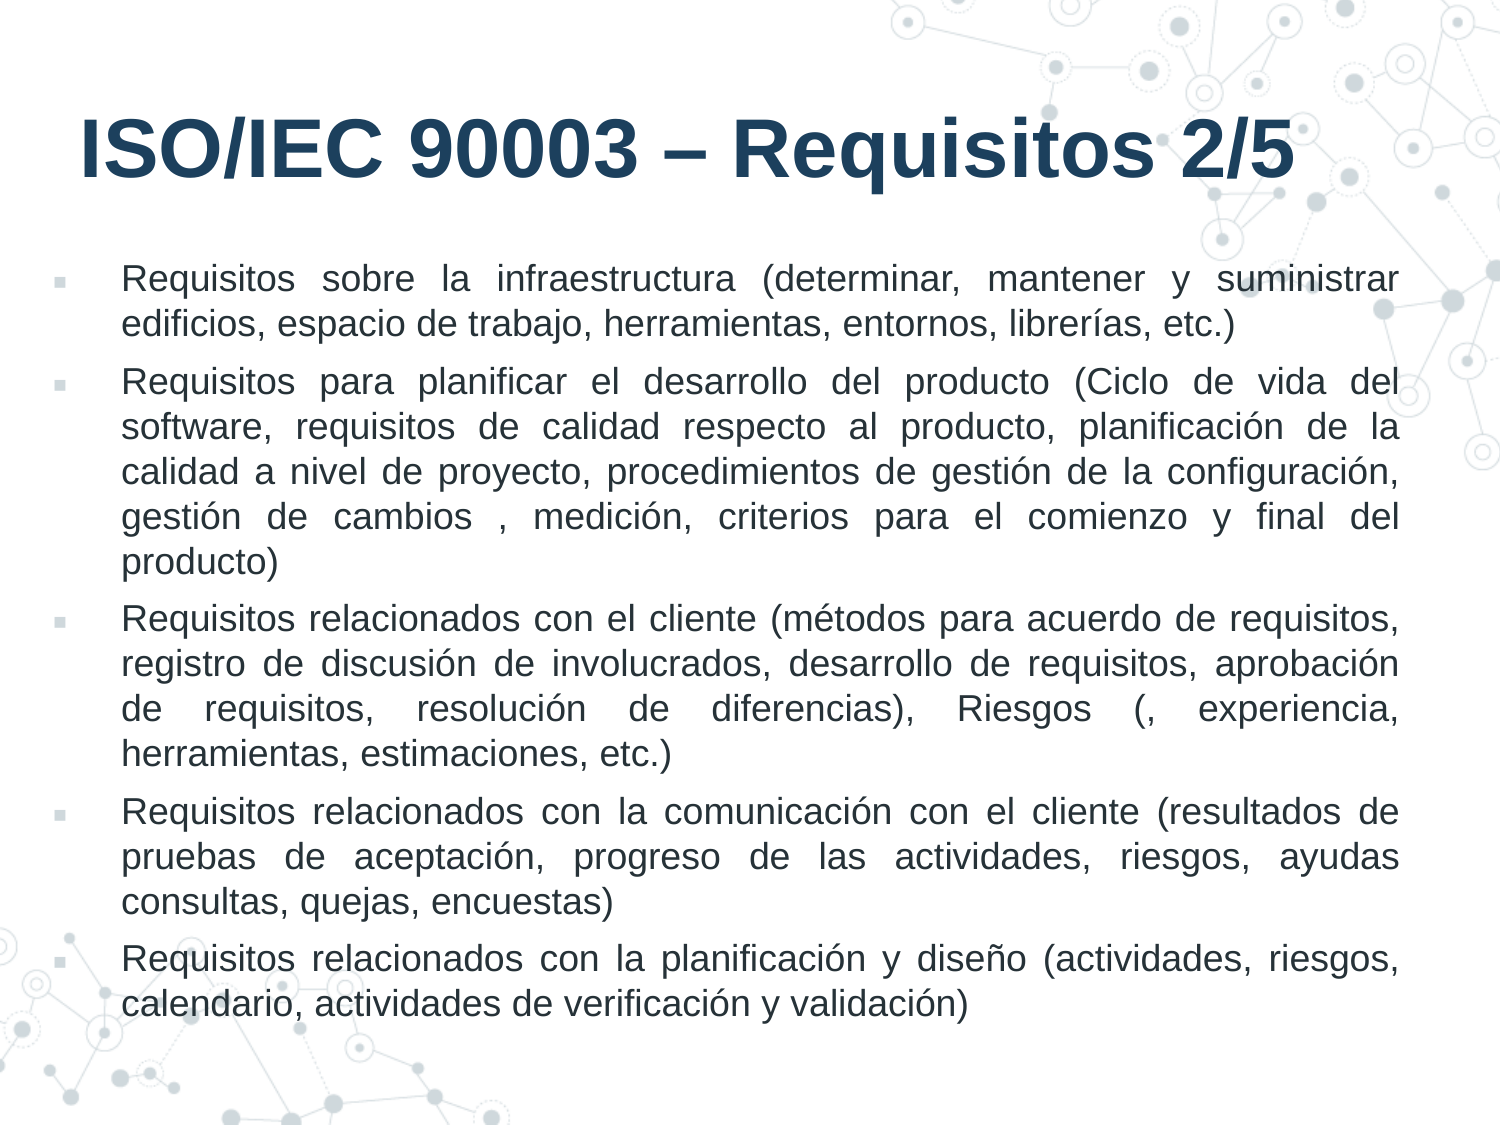

# ISO/IEC 90003 – Requisitos 2/5
Requisitos sobre la infraestructura (determinar, mantener y suministrar edificios, espacio de trabajo, herramientas, entornos, librerías, etc.)
Requisitos para planificar el desarrollo del producto (Ciclo de vida del software, requisitos de calidad respecto al producto, planificación de la calidad a nivel de proyecto, procedimientos de gestión de la configuración, gestión de cambios , medición, criterios para el comienzo y final del producto)
Requisitos relacionados con el cliente (métodos para acuerdo de requisitos, registro de discusión de involucrados, desarrollo de requisitos, aprobación de requisitos, resolución de diferencias), Riesgos (, experiencia, herramientas, estimaciones, etc.)
Requisitos relacionados con la comunicación con el cliente (resultados de pruebas de aceptación, progreso de las actividades, riesgos, ayudas consultas, quejas, encuestas)
Requisitos relacionados con la planificación y diseño (actividades, riesgos, calendario, actividades de verificación y validación)